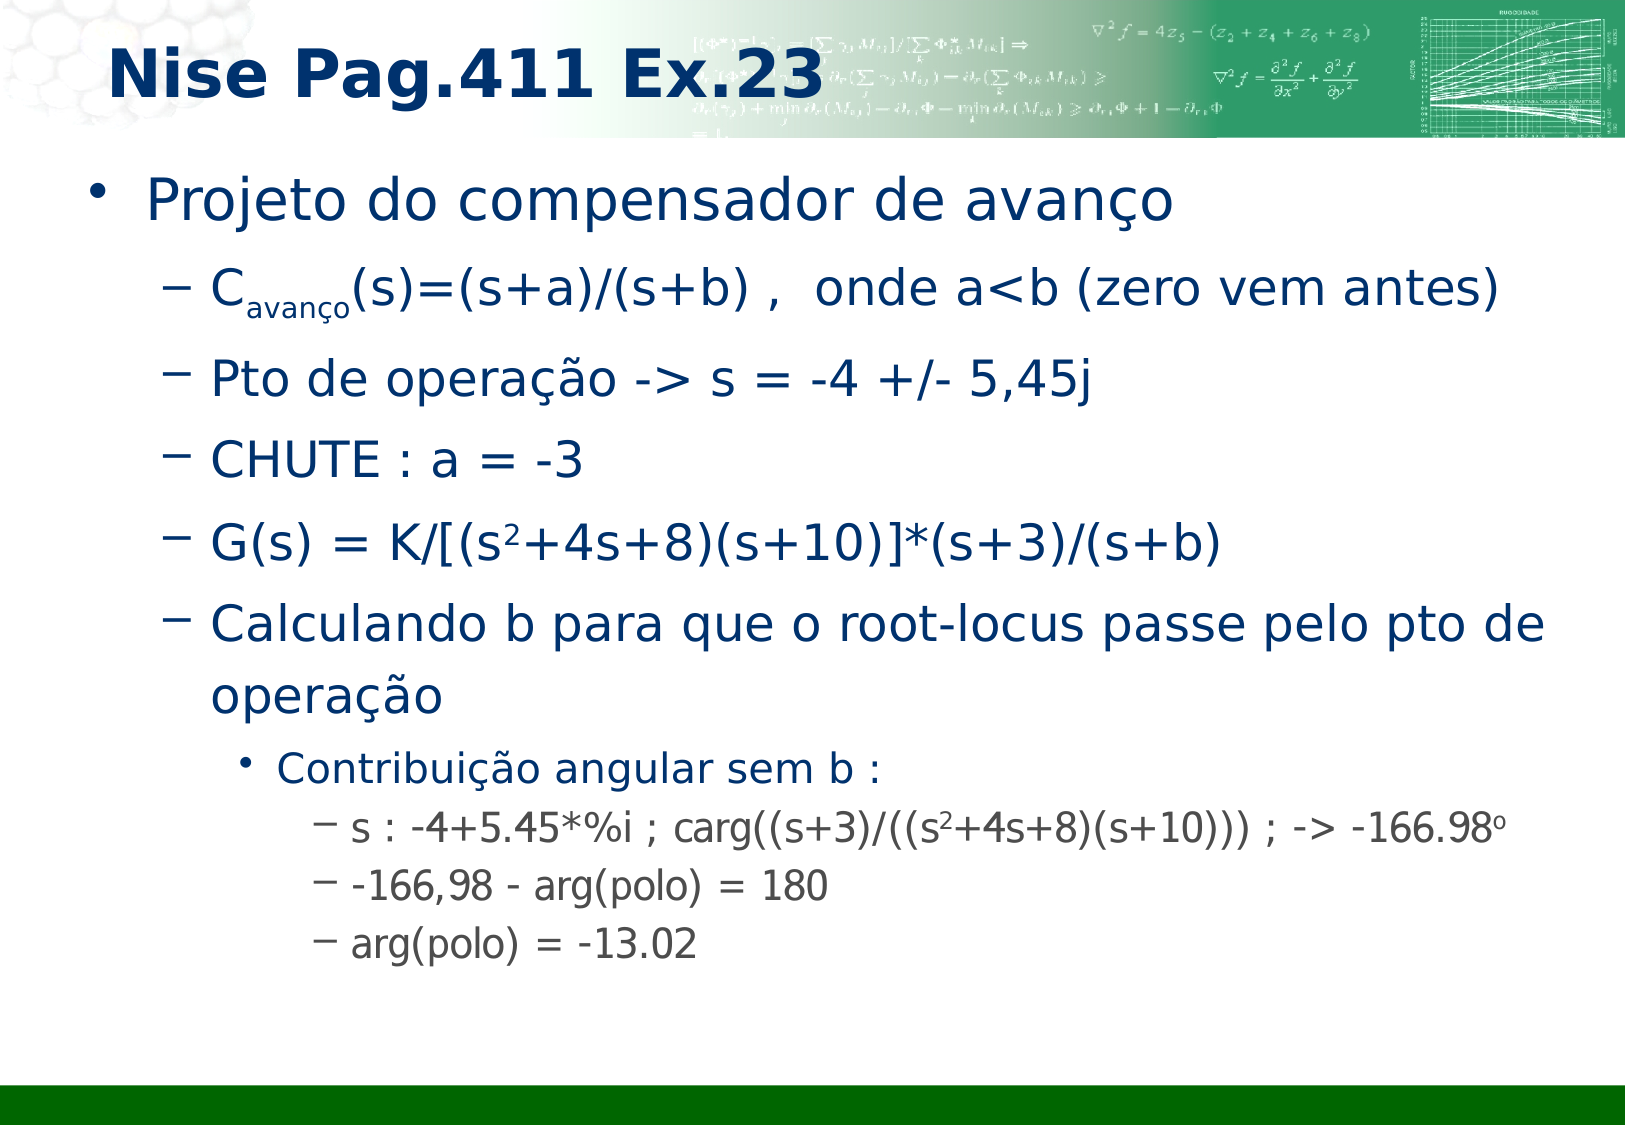

Nise Pag.411 Ex.23
Projeto do compensador de avanço
Cavanço(s)=(s+a)/(s+b) ,  onde a<b (zero vem antes)
Pto de operação -> s = -4 +/- 5,45j
CHUTE : a = -3
G(s) = K/[(s2+4s+8)(s+10)]*(s+3)/(s+b)
Calculando b para que o root-locus passe pelo pto de operação
Contribuição angular sem b :
s : -4+5.45*%i ; carg((s+3)/((s2+4s+8)(s+10))) ; -> -166.98o
-166,98 - arg(polo) = 180
arg(polo) = -13.02